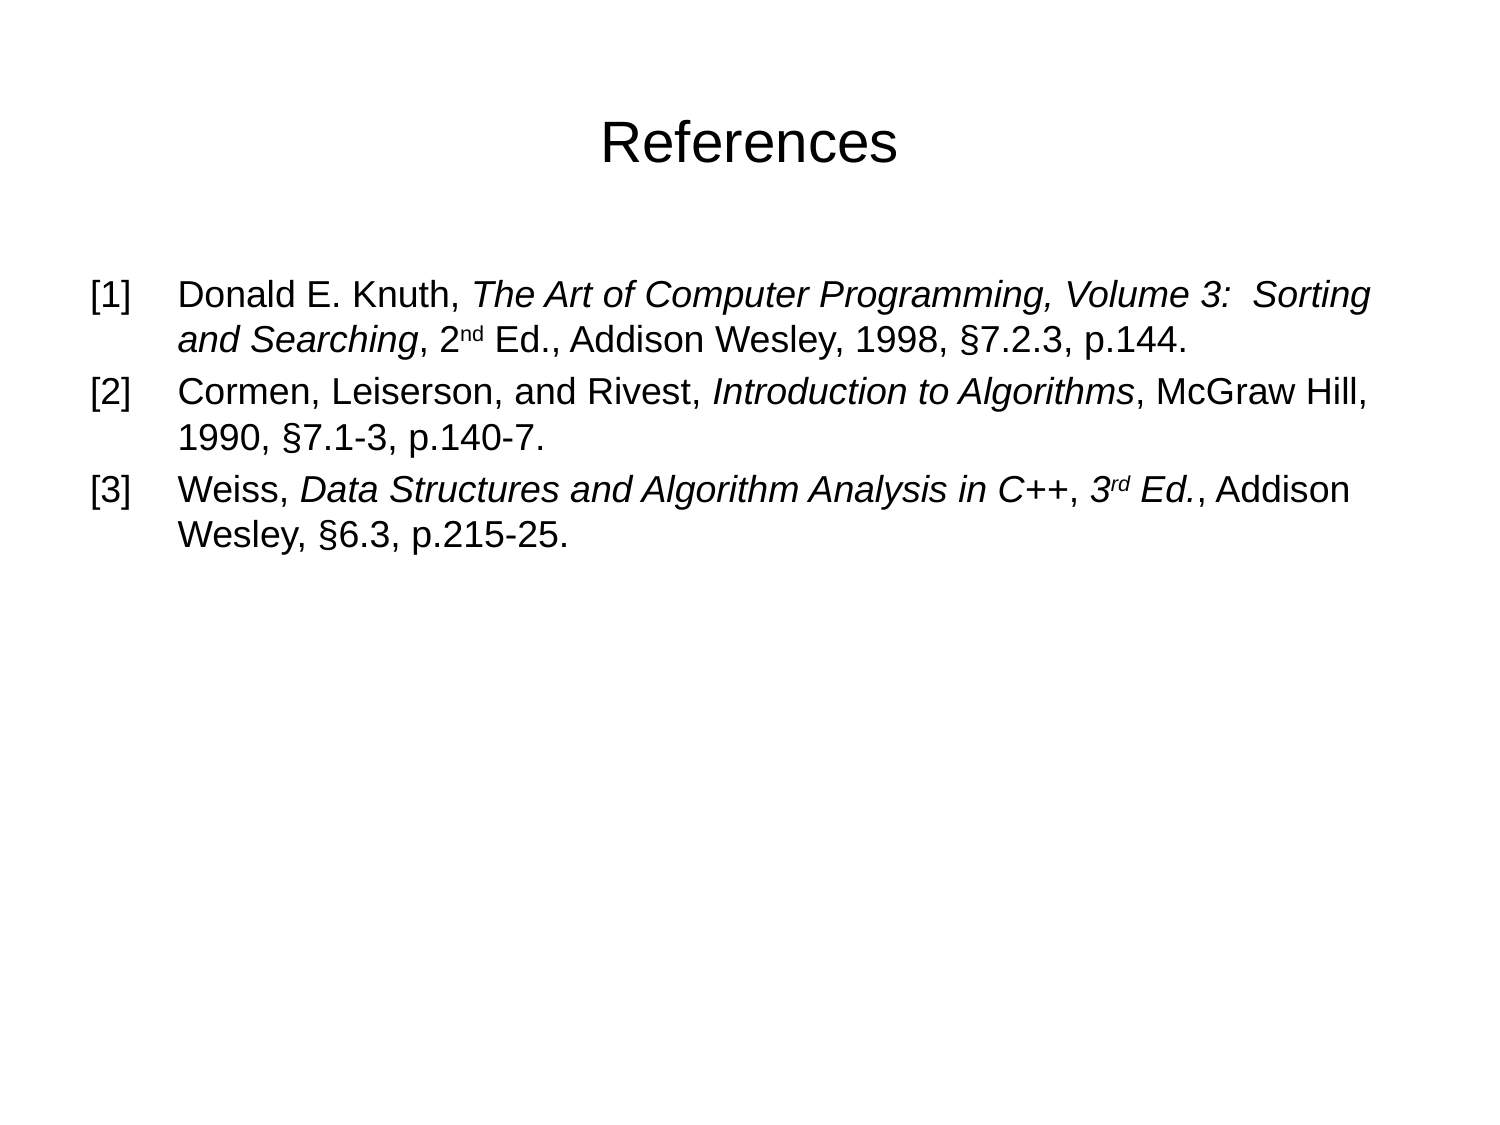

# References
[1]	Donald E. Knuth, The Art of Computer Programming, Volume 3:  Sorting and Searching, 2nd Ed., Addison Wesley, 1998, §7.2.3, p.144.
[2]	Cormen, Leiserson, and Rivest, Introduction to Algorithms, McGraw Hill, 1990, §7.1-3, p.140-7.
[3]	Weiss, Data Structures and Algorithm Analysis in C++, 3rd Ed., Addison Wesley, §6.3, p.215-25.